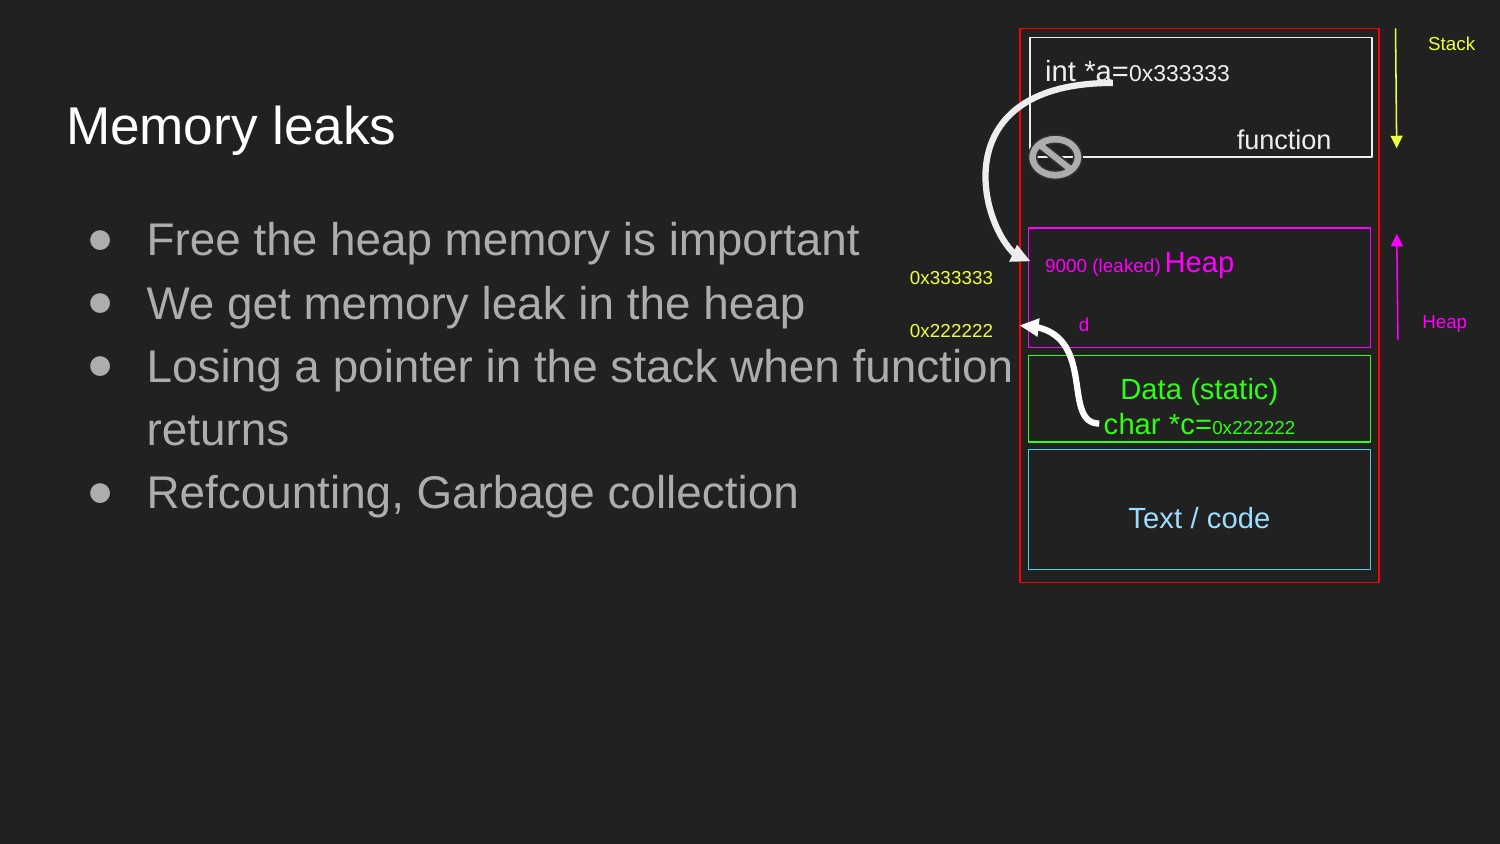

Stack

int *a=0x333333

# Memory leaks
function

Free the heap memory is important
We get memory leak in the heap
Losing a pointer in the stack when function returns
Refcounting, Garbage collection
Heap
9000 (leaked)
0x333333
Heap
d
0x222222
Data (static)
char *c=0x222222

Text / code